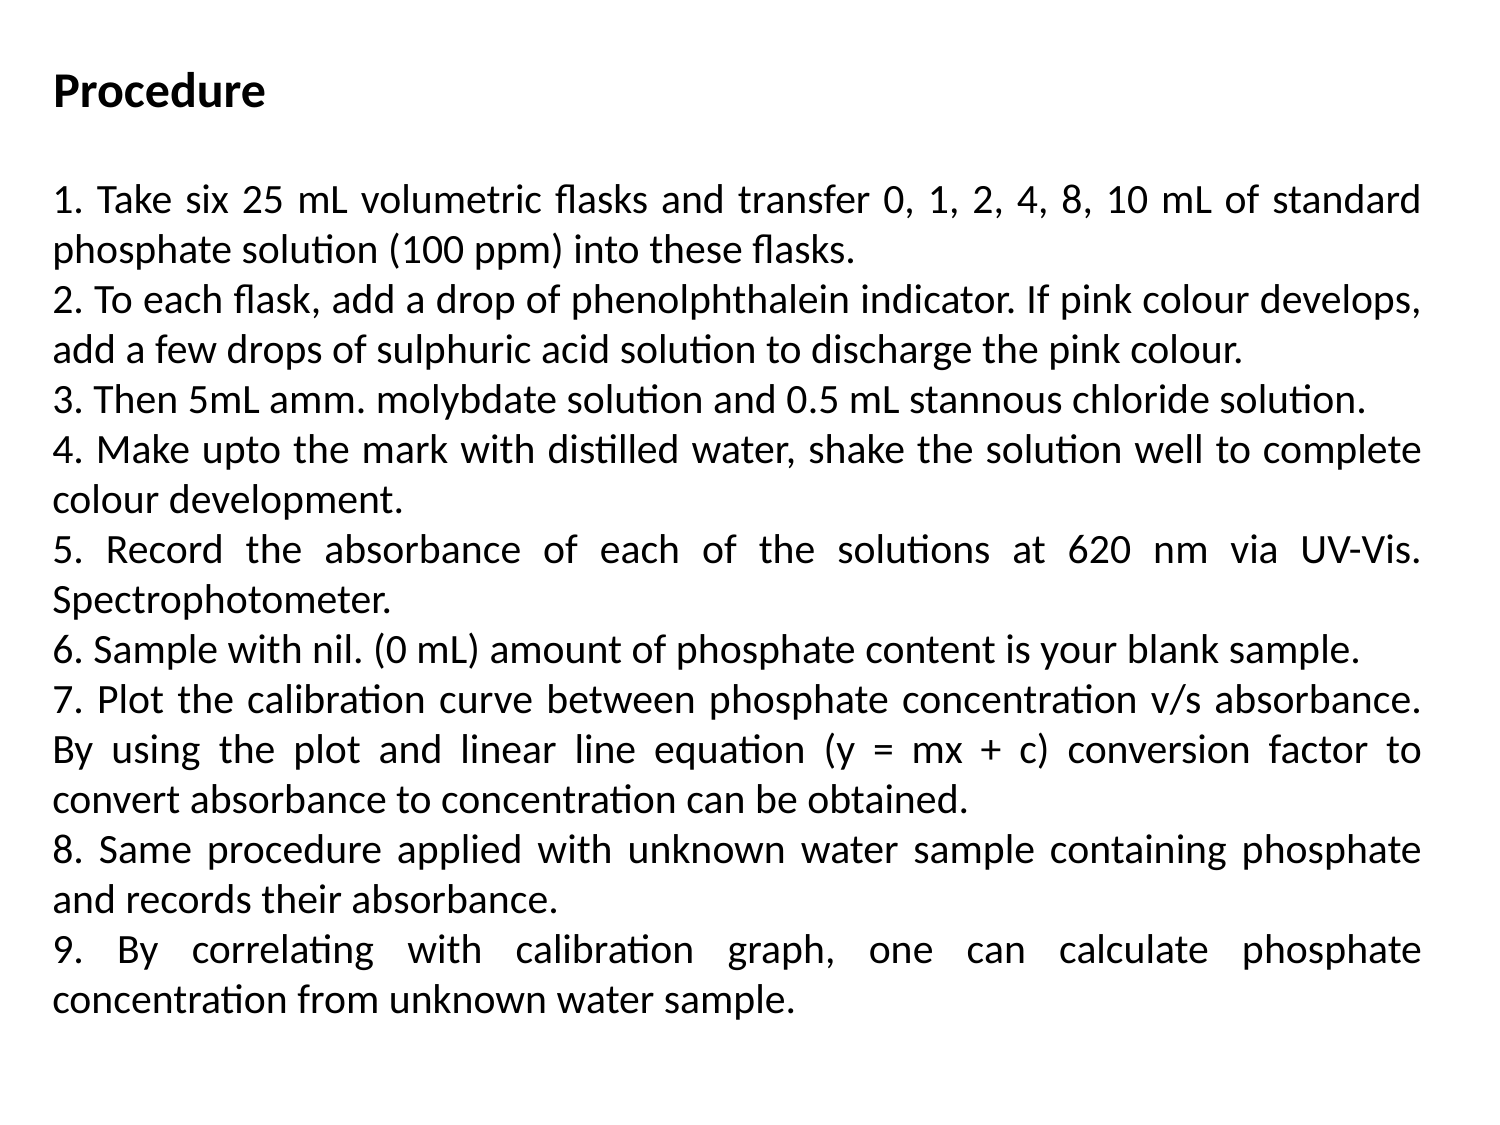

Procedure
1. Take six 25 mL volumetric flasks and transfer 0, 1, 2, 4, 8, 10 mL of standard phosphate solution (100 ppm) into these flasks.
2. To each flask, add a drop of phenolphthalein indicator. If pink colour develops, add a few drops of sulphuric acid solution to discharge the pink colour.
3. Then 5mL amm. molybdate solution and 0.5 mL stannous chloride solution.
4. Make upto the mark with distilled water, shake the solution well to complete colour development.
5. Record the absorbance of each of the solutions at 620 nm via UV-Vis. Spectrophotometer.
6. Sample with nil. (0 mL) amount of phosphate content is your blank sample.
7. Plot the calibration curve between phosphate concentration v/s absorbance. By using the plot and linear line equation (y = mx + c) conversion factor to convert absorbance to concentration can be obtained.
8. Same procedure applied with unknown water sample containing phosphate and records their absorbance.
9. By correlating with calibration graph, one can calculate phosphate concentration from unknown water sample.